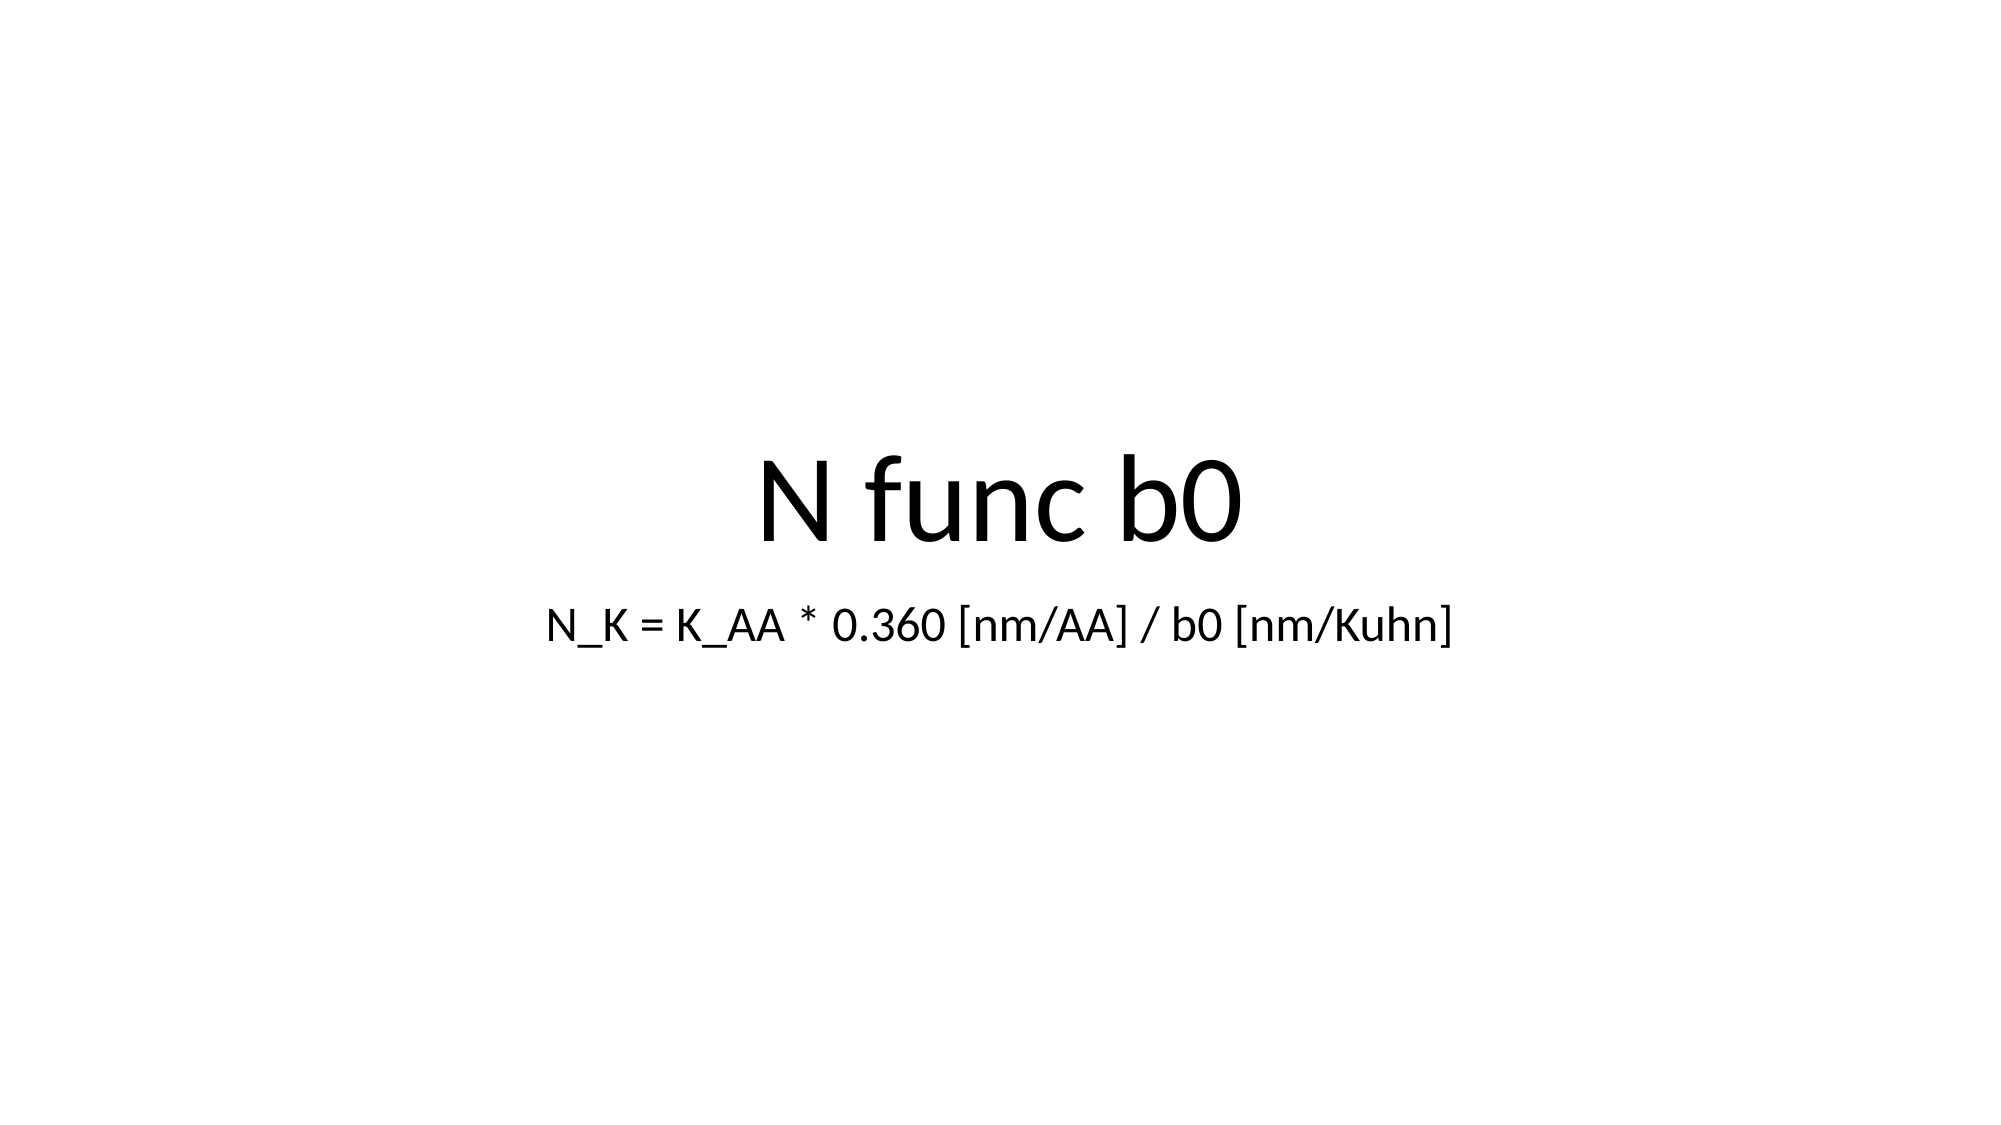

# N func b0
N_K = K_AA * 0.360 [nm/AA] / b0 [nm/Kuhn]